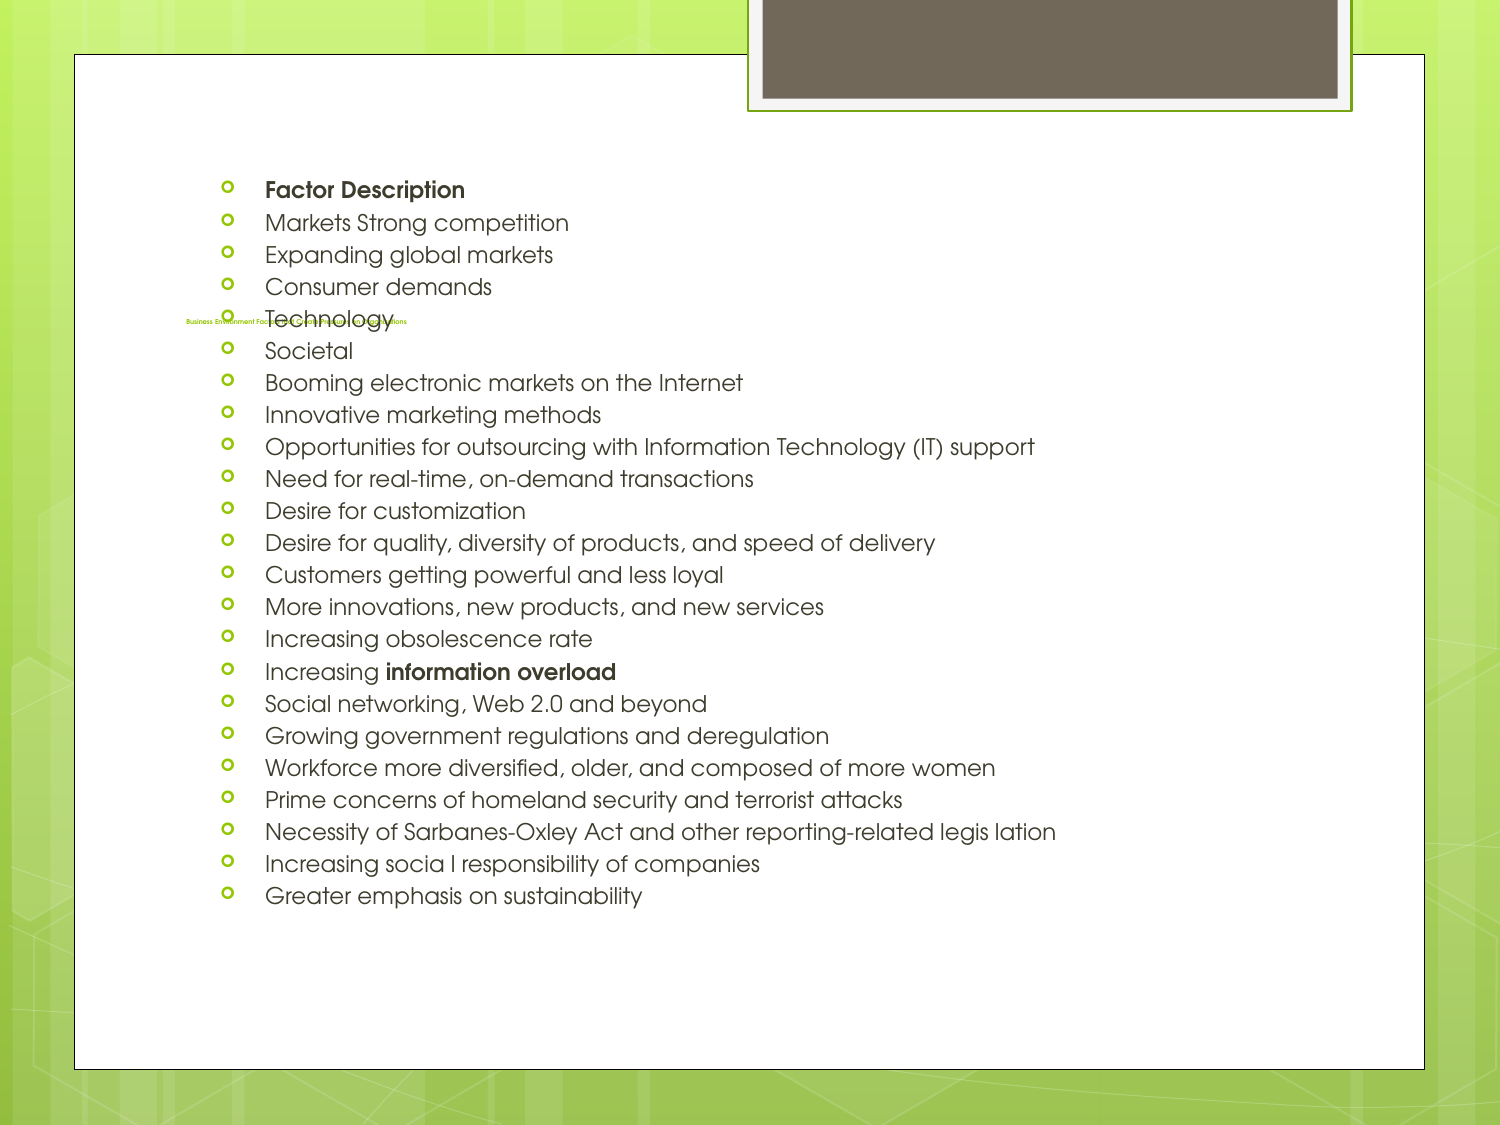

# Business Environment Factors that Create Pressures on Organizations
Factor Description
Markets Strong competition
Expanding global markets
Consumer demands
Technology
Societal
Booming electronic markets on the Internet
Innovative marketing methods
Opportunities for outsourcing with Information Technology (IT) support
Need for real-time, on-demand transactions
Desire for customization
Desire for quality, diversity of products, and speed of delivery
Customers getting powerful and less loyal
More innovations, new products, and new services
Increasing obsolescence rate
Increasing information overload
Social networking, Web 2.0 and beyond
Growing government regulations and deregulation
Workforce more diversified, older, and composed of more women
Prime concerns of homeland security and terrorist attacks
Necessity of Sarbanes-Oxley Act and other reporting-related legis lation
Increasing socia l responsibility of companies
Greater emphasis on sustainability